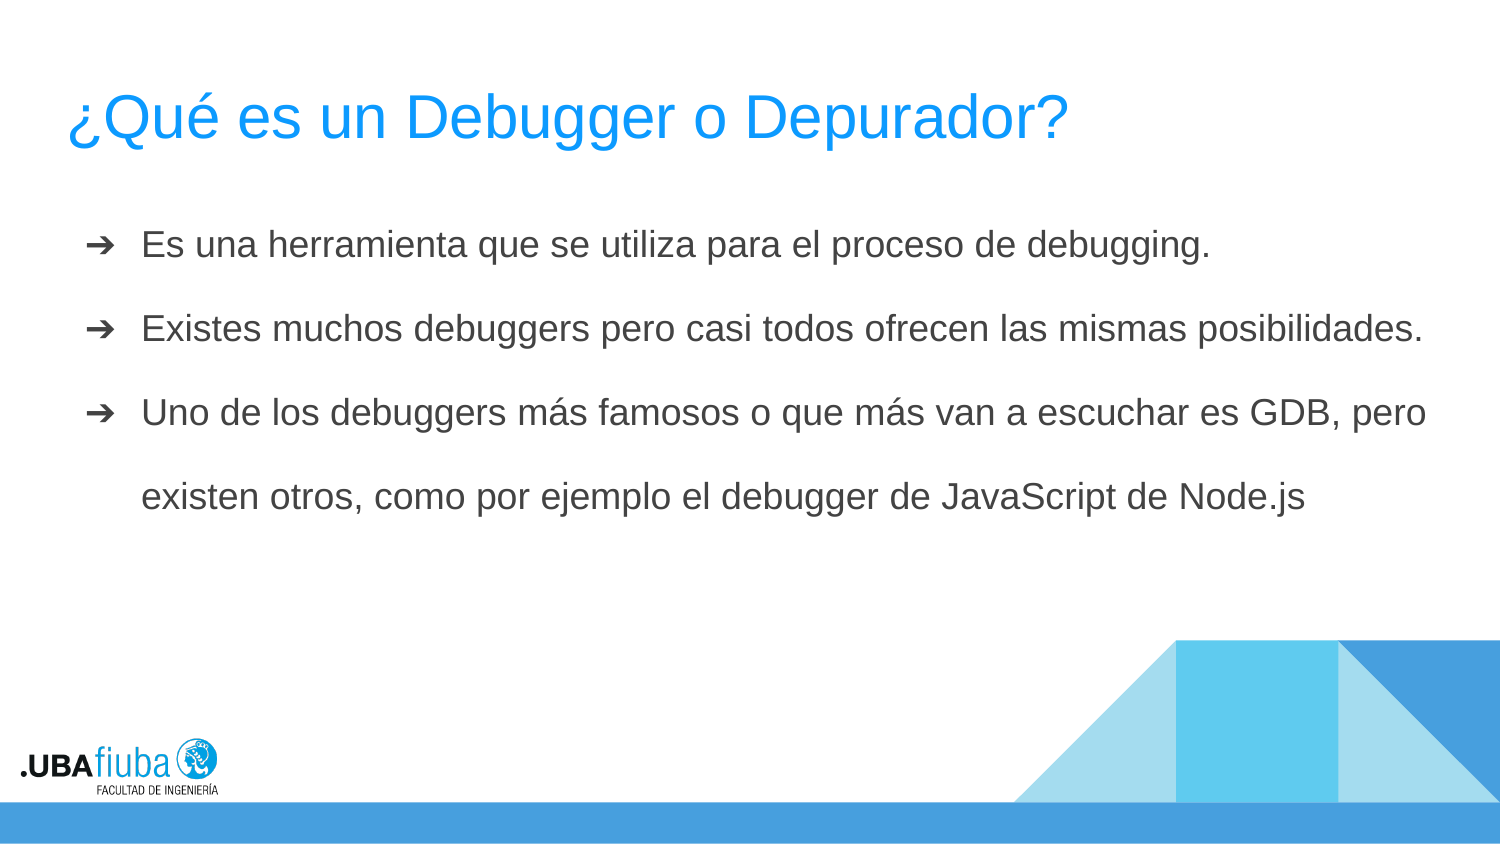

# ¿Qué es un Debugger o Depurador?

Es una herramienta que se utiliza para el proceso de debugging.
Existes muchos debuggers pero casi todos ofrecen las mismas posibilidades.
Uno de los debuggers más famosos o que más van a escuchar es GDB, pero existen otros, como por ejemplo el debugger de JavaScript de Node.js